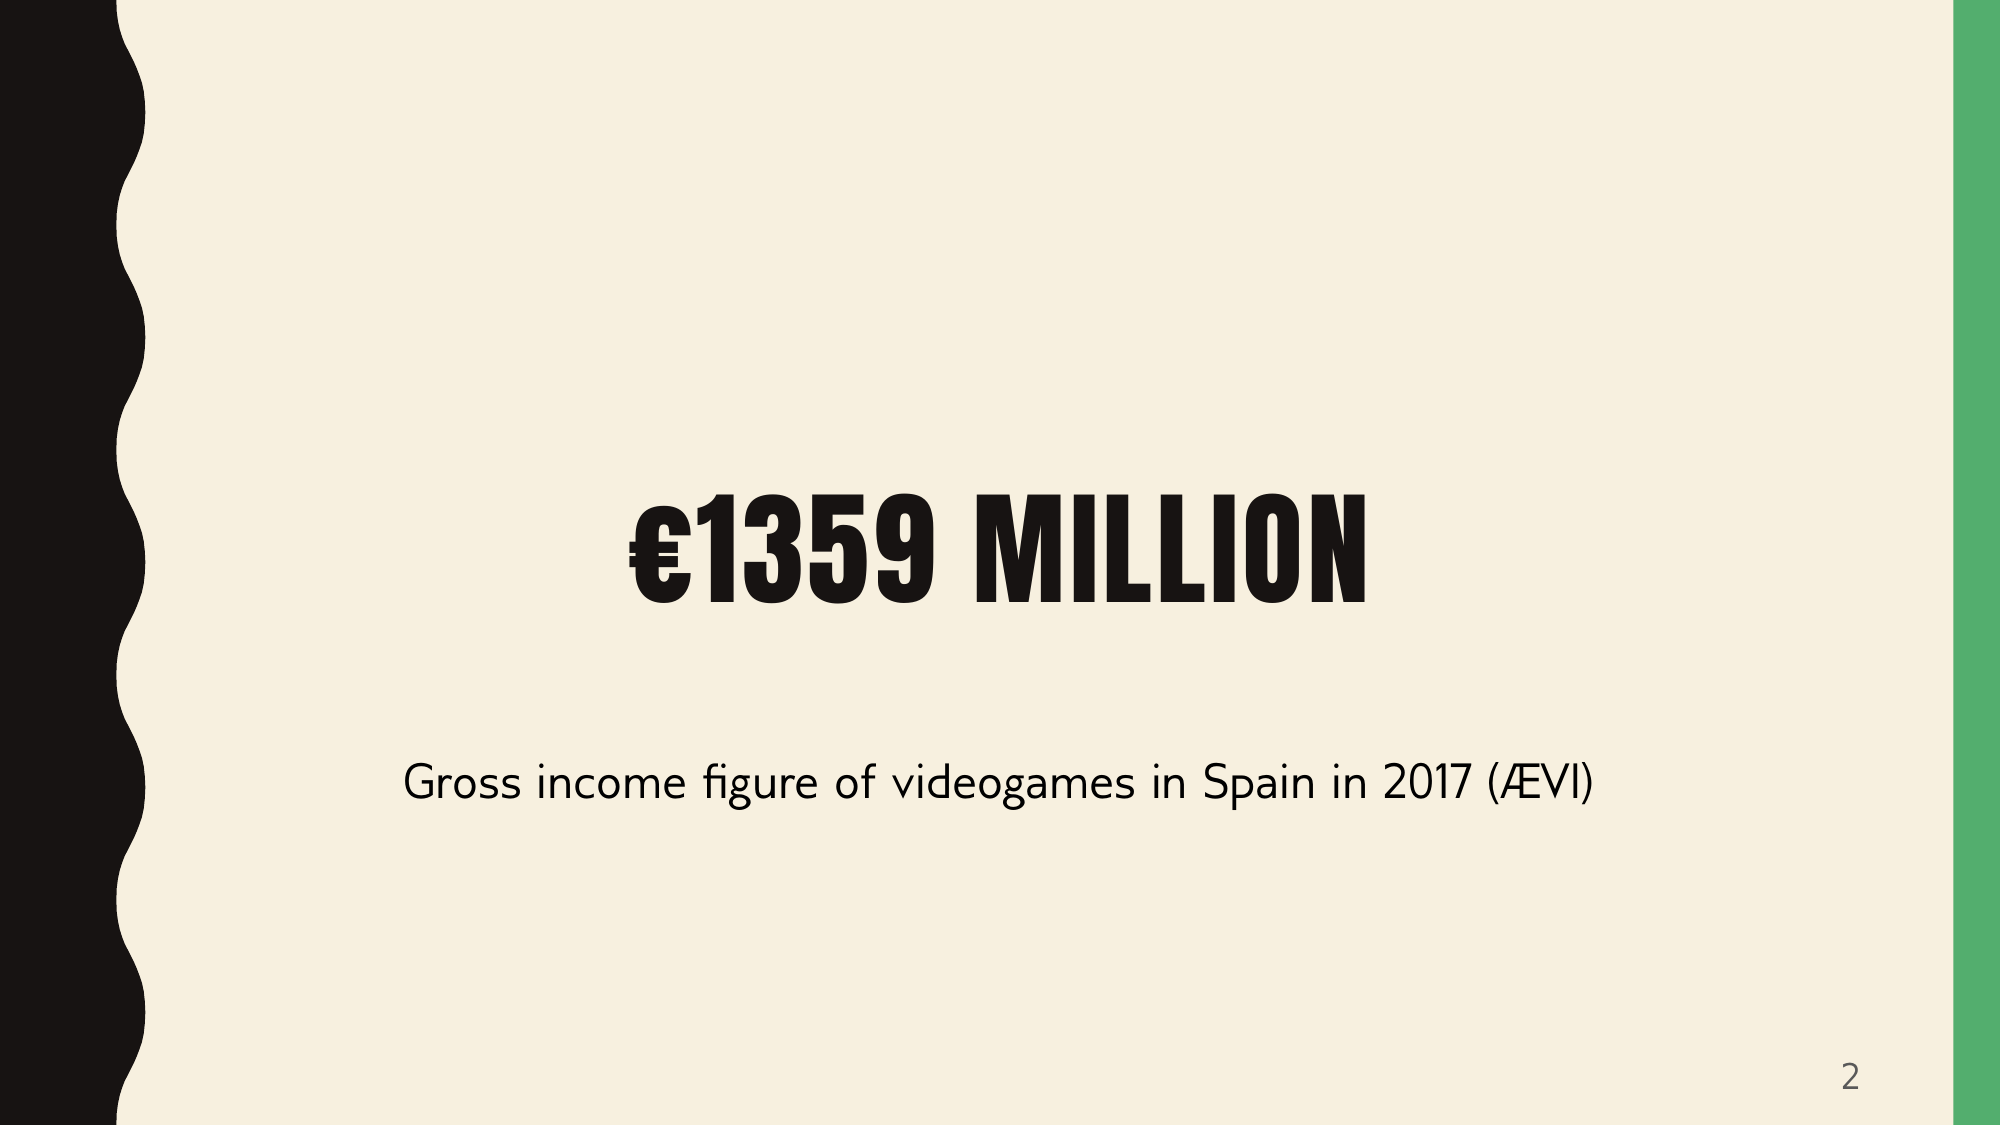

€1359 Million
Gross income figure of videogames in Spain in 2017 (AEVI)
2